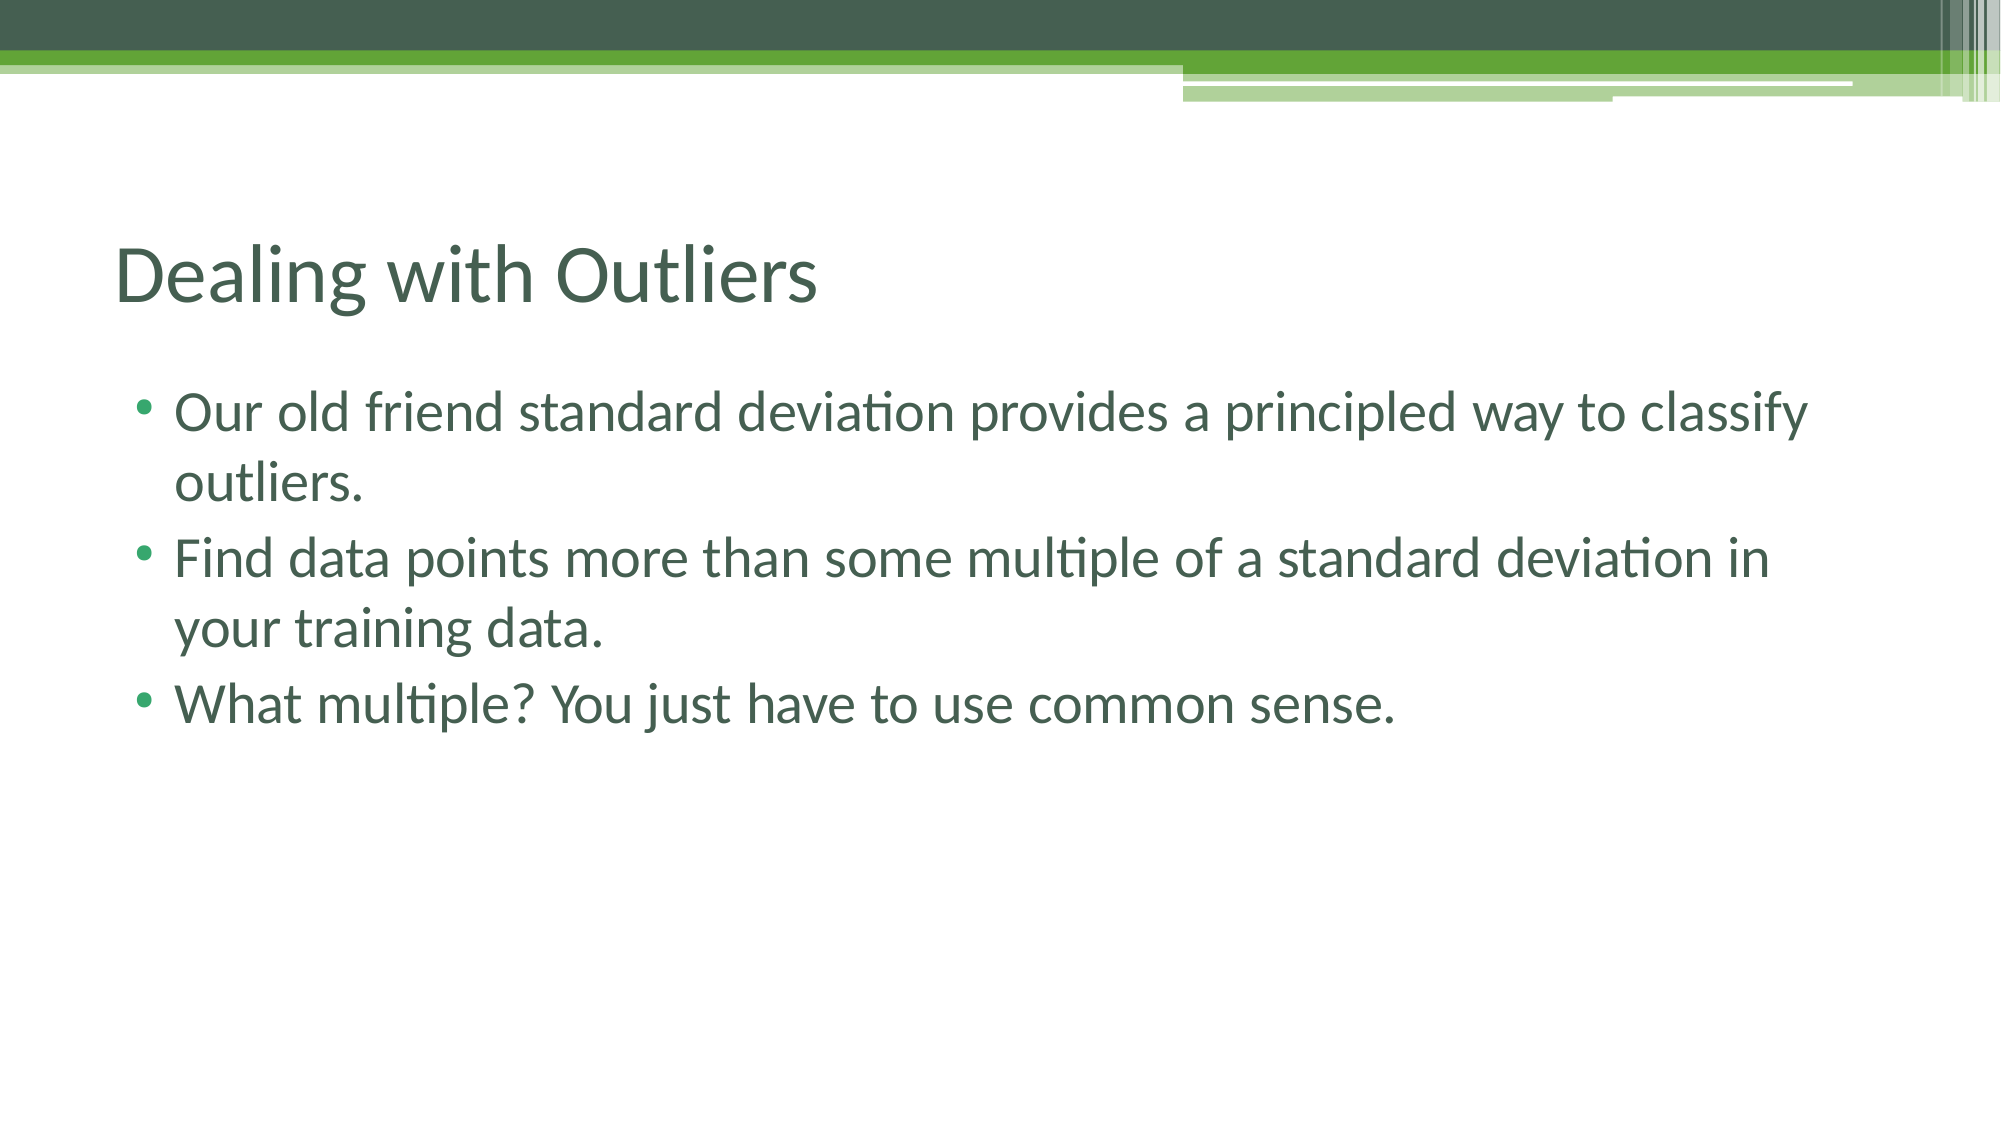

# Dealing with Outliers
Our old friend standard deviation provides a principled way to classify  outliers.
Find data points more than some multiple of a standard deviation in  your training data.
What multiple? You just have to use common sense.